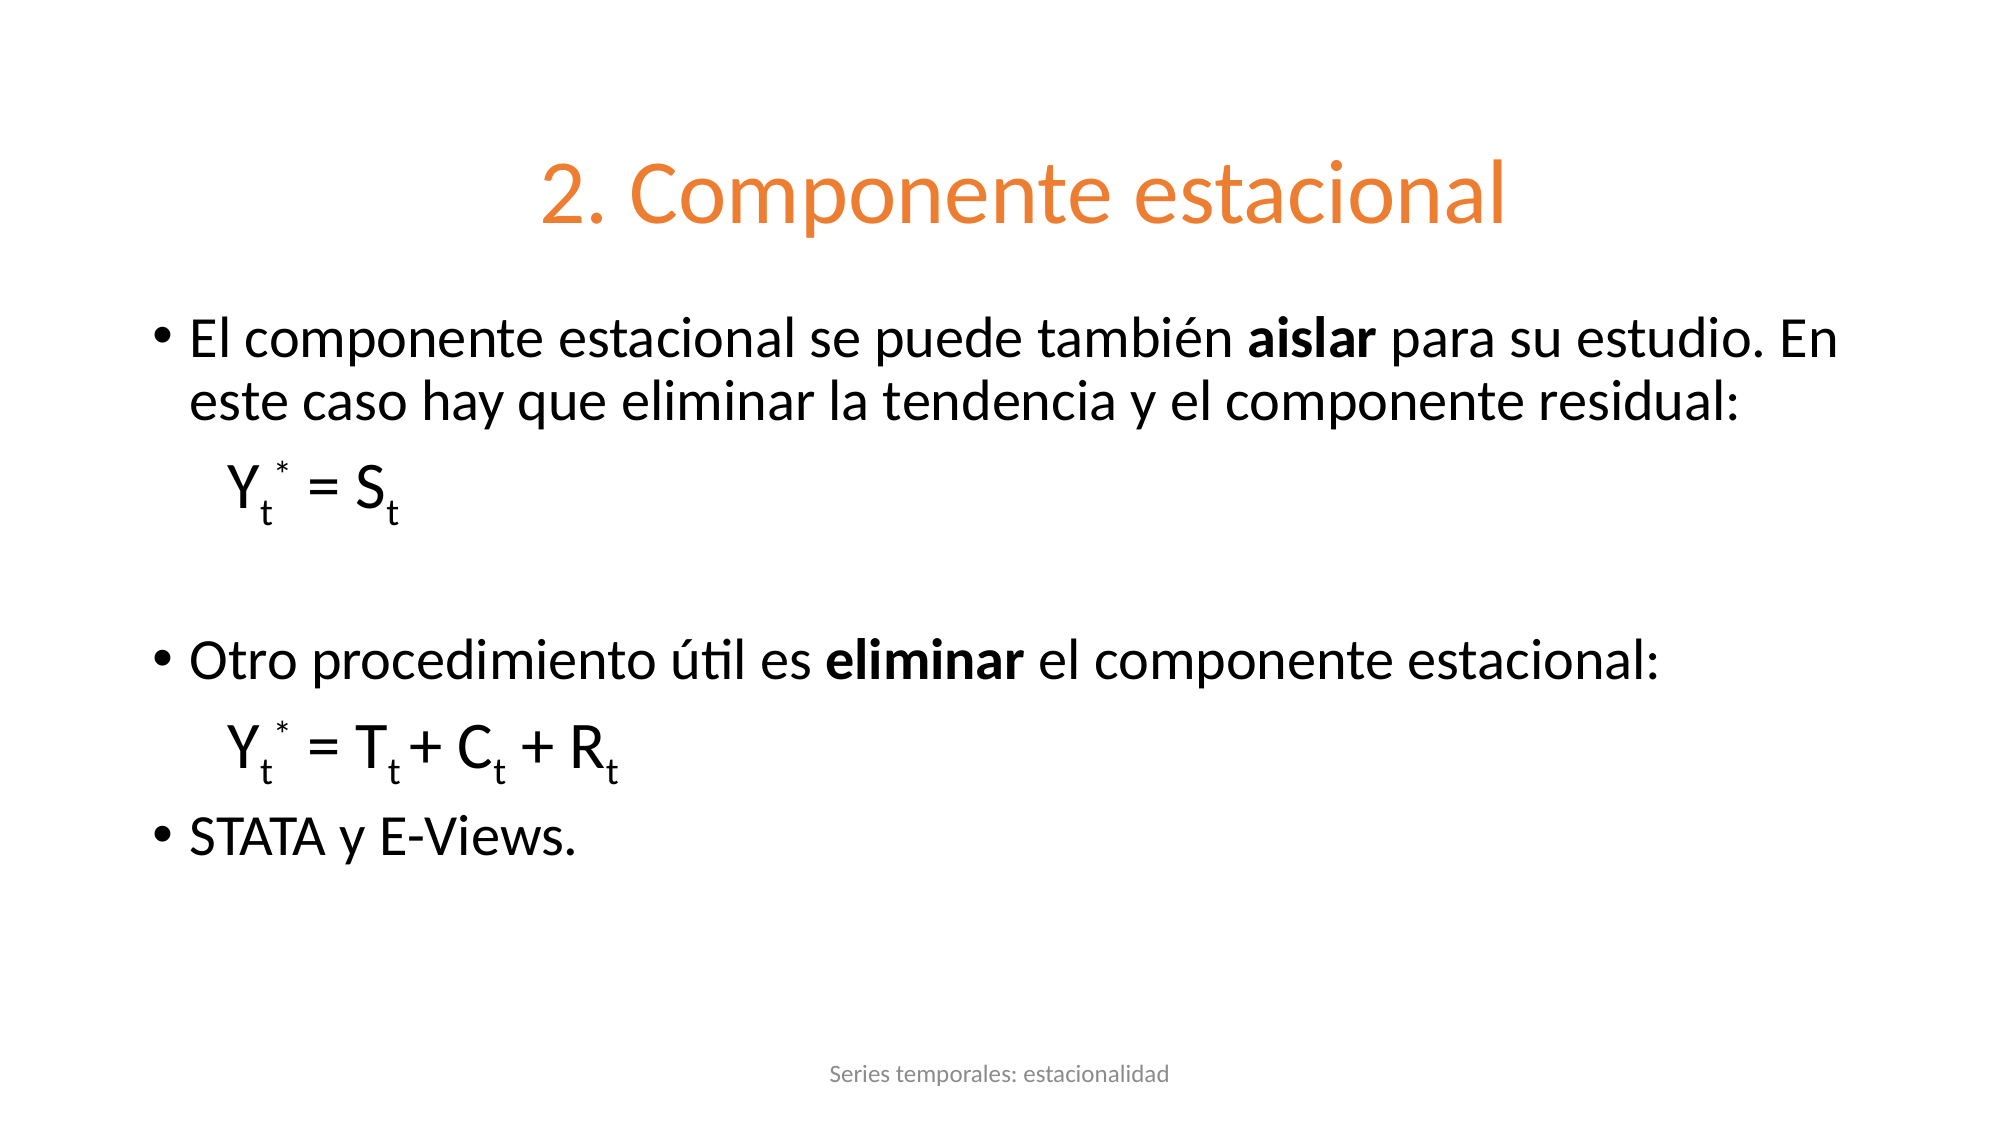

2. Componente estacional
El componente estacional se puede también aislar para su estudio. En este caso hay que eliminar la tendencia y el componente residual:
Yt* = St

Otro procedimiento útil es eliminar el componente estacional:
Yt* = Tt + Ct + Rt
STATA y E-Views.
Series temporales: estacionalidad